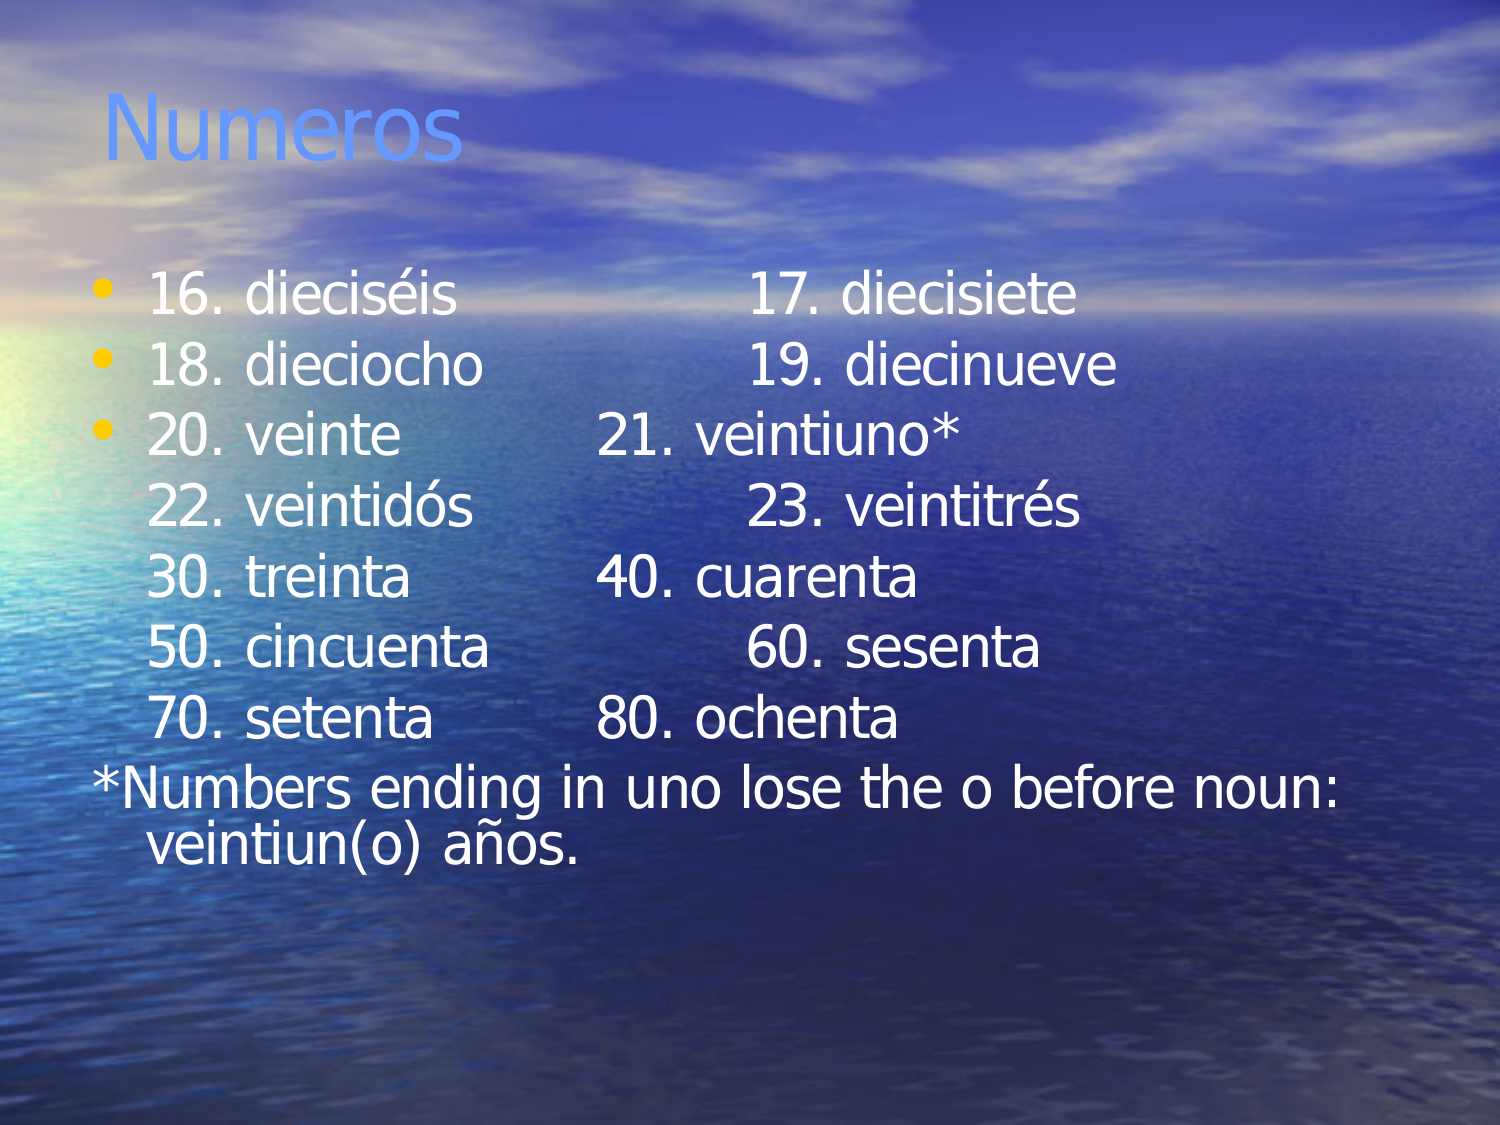

Numeros
16. dieciséis 		17. diecisiete
18. dieciocho 	 	19. diecinueve
20. veinte		21. veintiuno*
	22. veintidós 	 	23. veintitrés
	30. treinta		40. cuarenta
	50. cincuenta	 	60. sesenta
	70. setenta		80. ochenta
*Numbers ending in uno lose the o before noun: veintiun(o) años.